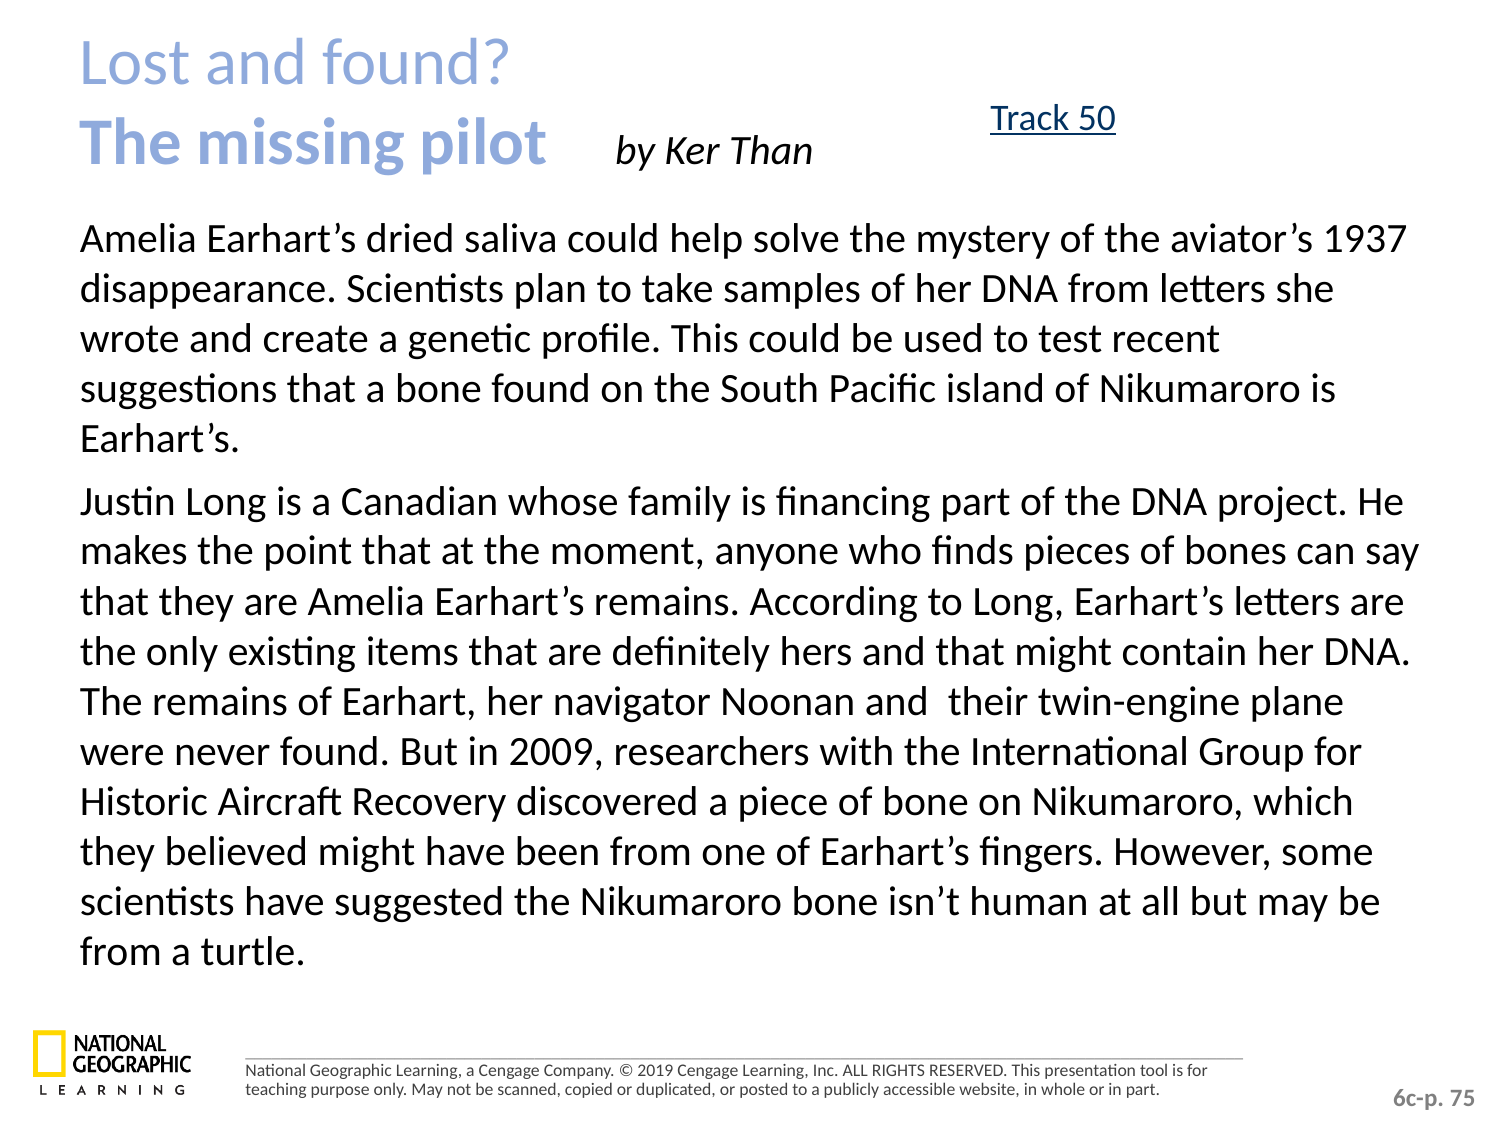

Lost and found?
The missing pilot
Track 50
by Ker Than
Amelia Earhart’s dried saliva could help solve the mystery of the aviator’s 1937 disappearance. Scientists plan to take samples of her DNA from letters she wrote and create a genetic profile. This could be used to test recent  suggestions that a bone found on the South Pacific island of Nikumaroro is Earhart’s.
Justin Long is a Canadian whose family is financing part of the DNA project. He makes the point that at the moment, anyone who finds pieces of bones can say that they are Amelia Earhart’s remains. According to Long, Earhart’s letters are the only existing items that are definitely hers and that might contain her DNA. The remains of Earhart, her navigator Noonan and  their twin-engine plane were never found. But in 2009, researchers with the International Group for Historic Aircraft Recovery discovered a piece of bone on Nikumaroro, which they believed might have been from one of Earhart’s fingers. However, some scientists have suggested the Nikumaroro bone isn’t human at all but may be from a turtle.
6c-p. 75